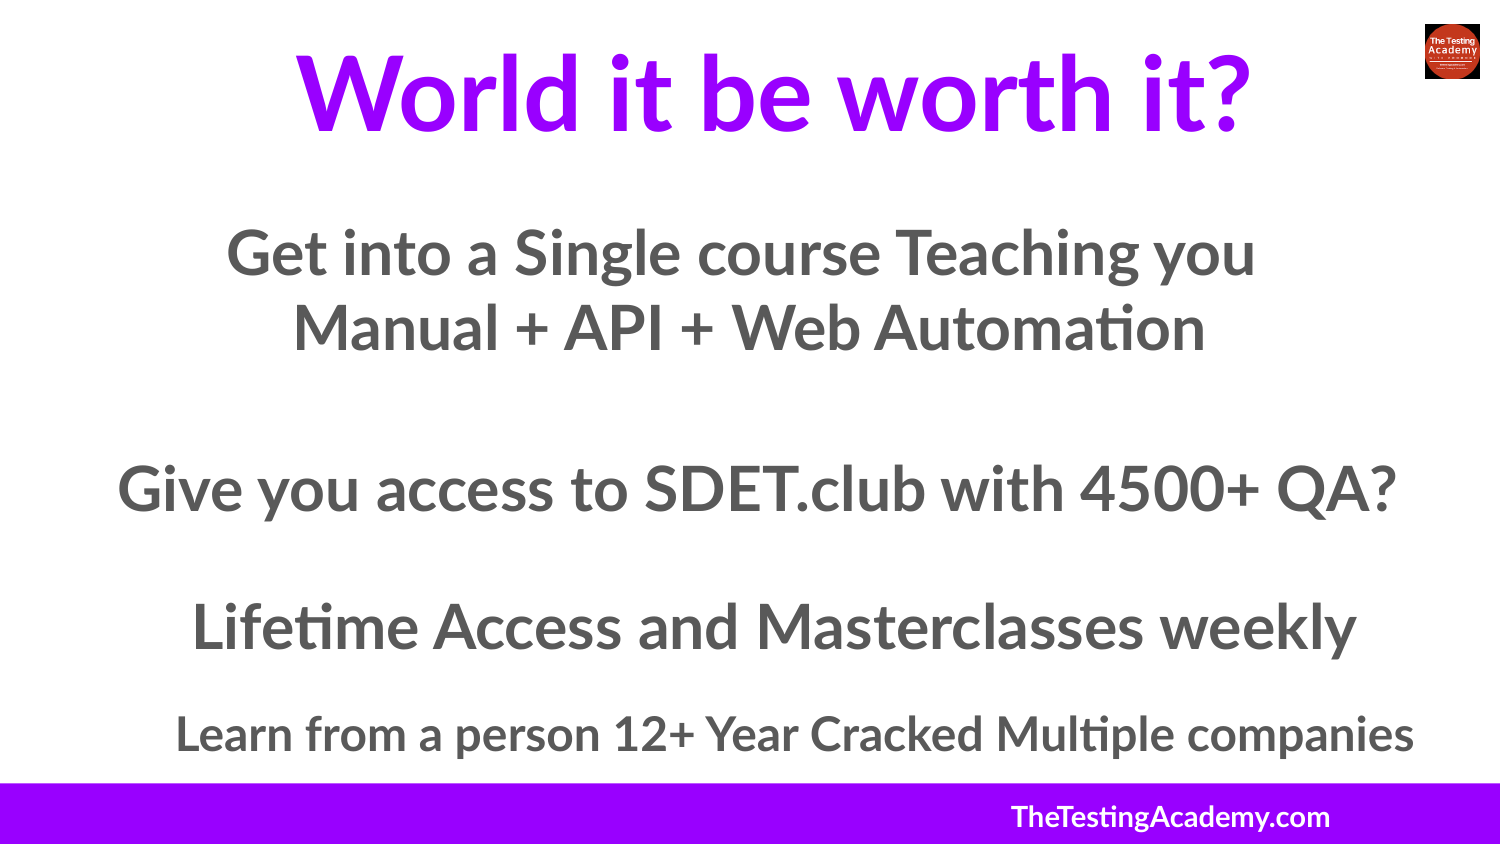

# World it be worth it?
Get into a Single course Teaching you
Manual + API + Web Automation
Give you access to SDET.club with 4500+ QA?
Lifetime Access and Masterclasses weekly
Learn from a person 12+ Year Cracked Multiple companies